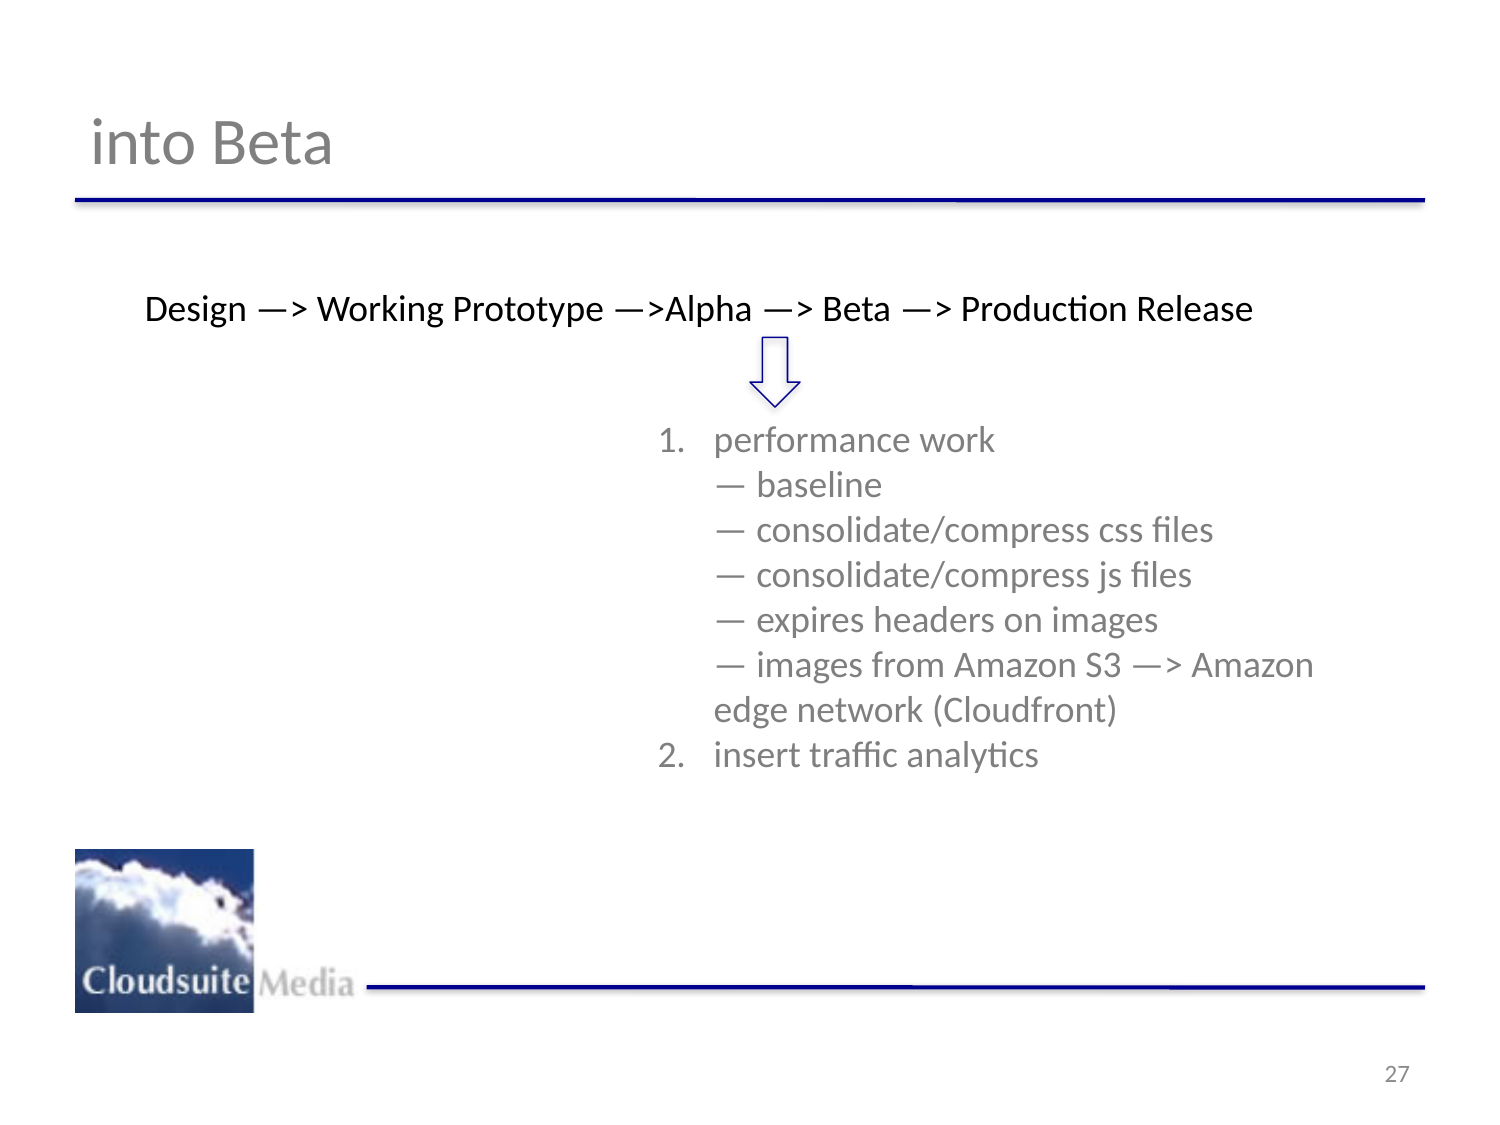

# into Beta
Design —> Working Prototype —>Alpha —> Beta —> Production Release

performance work
	— baseline
	— consolidate/compress css files
	— consolidate/compress js files
	— expires headers on images
	— images from Amazon S3 —> Amazon
	edge network (Cloudfront)
insert traffic analytics

27